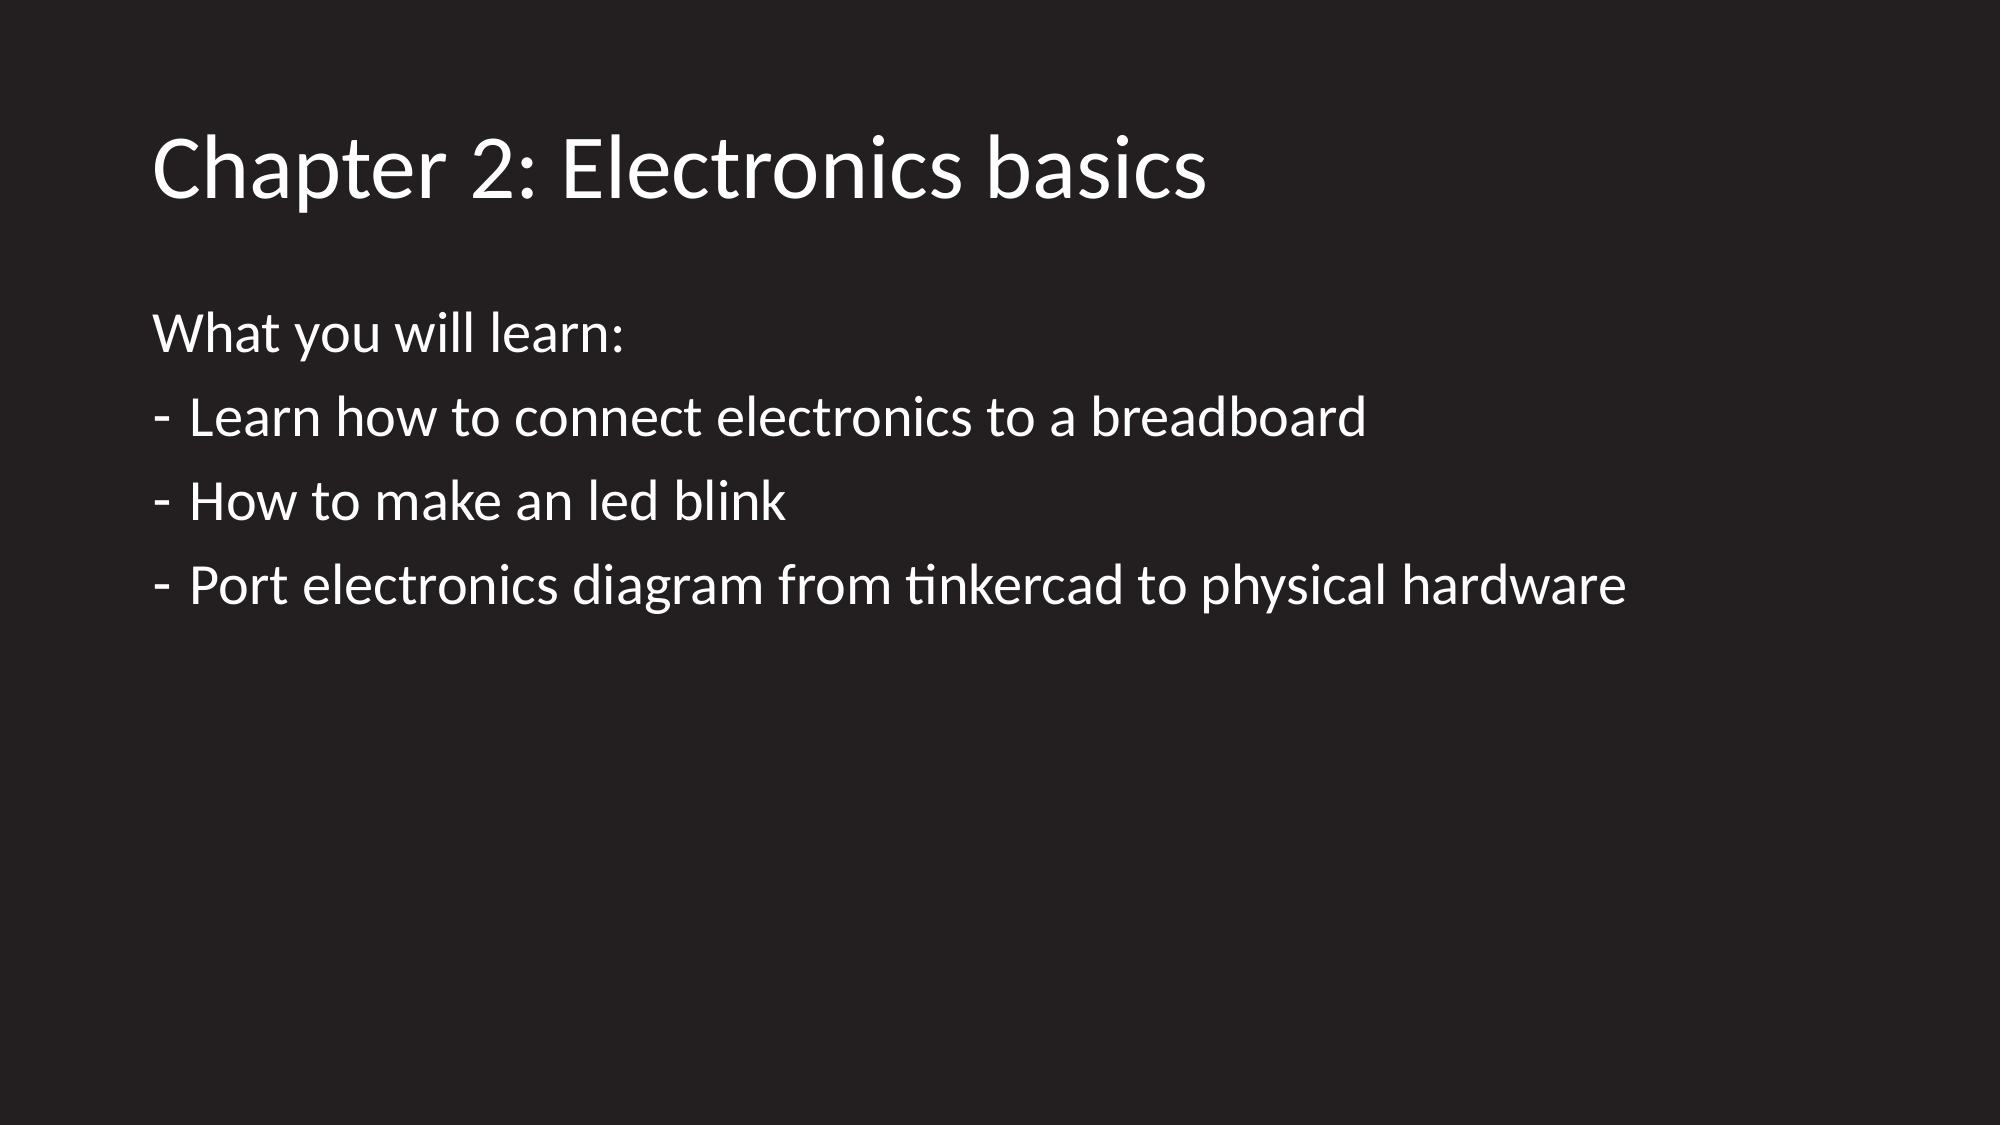

# Chapter 2: Electronics basics
What you will learn:
Learn how to connect electronics to a breadboard
How to make an led blink
Port electronics diagram from tinkercad to physical hardware